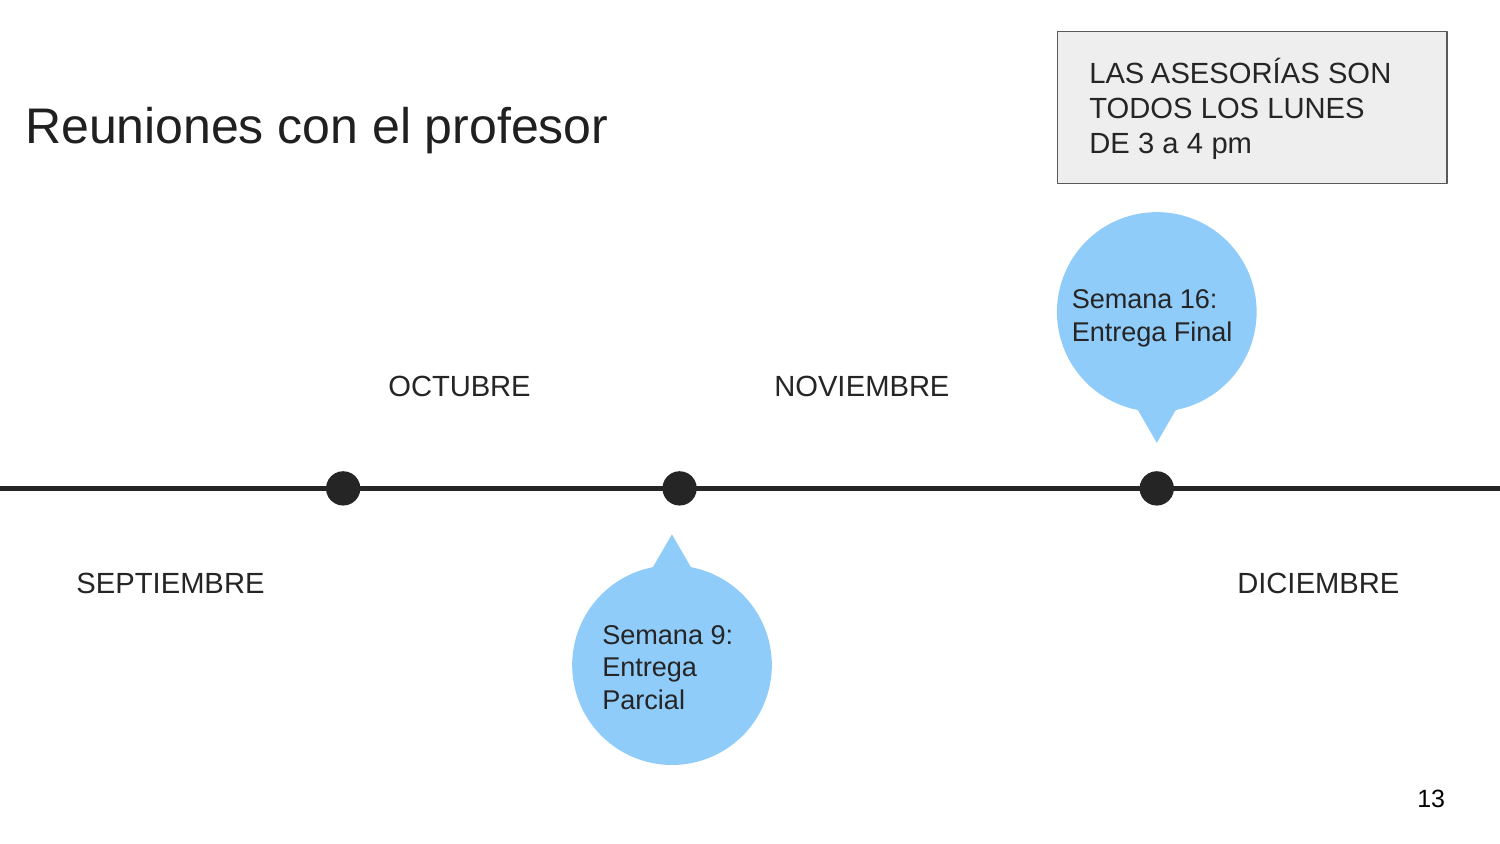

# Reuniones con el profesor

LAS ASESORÍAS SON TODOS LOS LUNES DE 3 a 4 pm

Semana 16: Entrega Final
OCTUBRE
NOVIEMBRE

SEPTIEMBRE
DICIEMBRE
Semana 9: Entrega Parcial
13